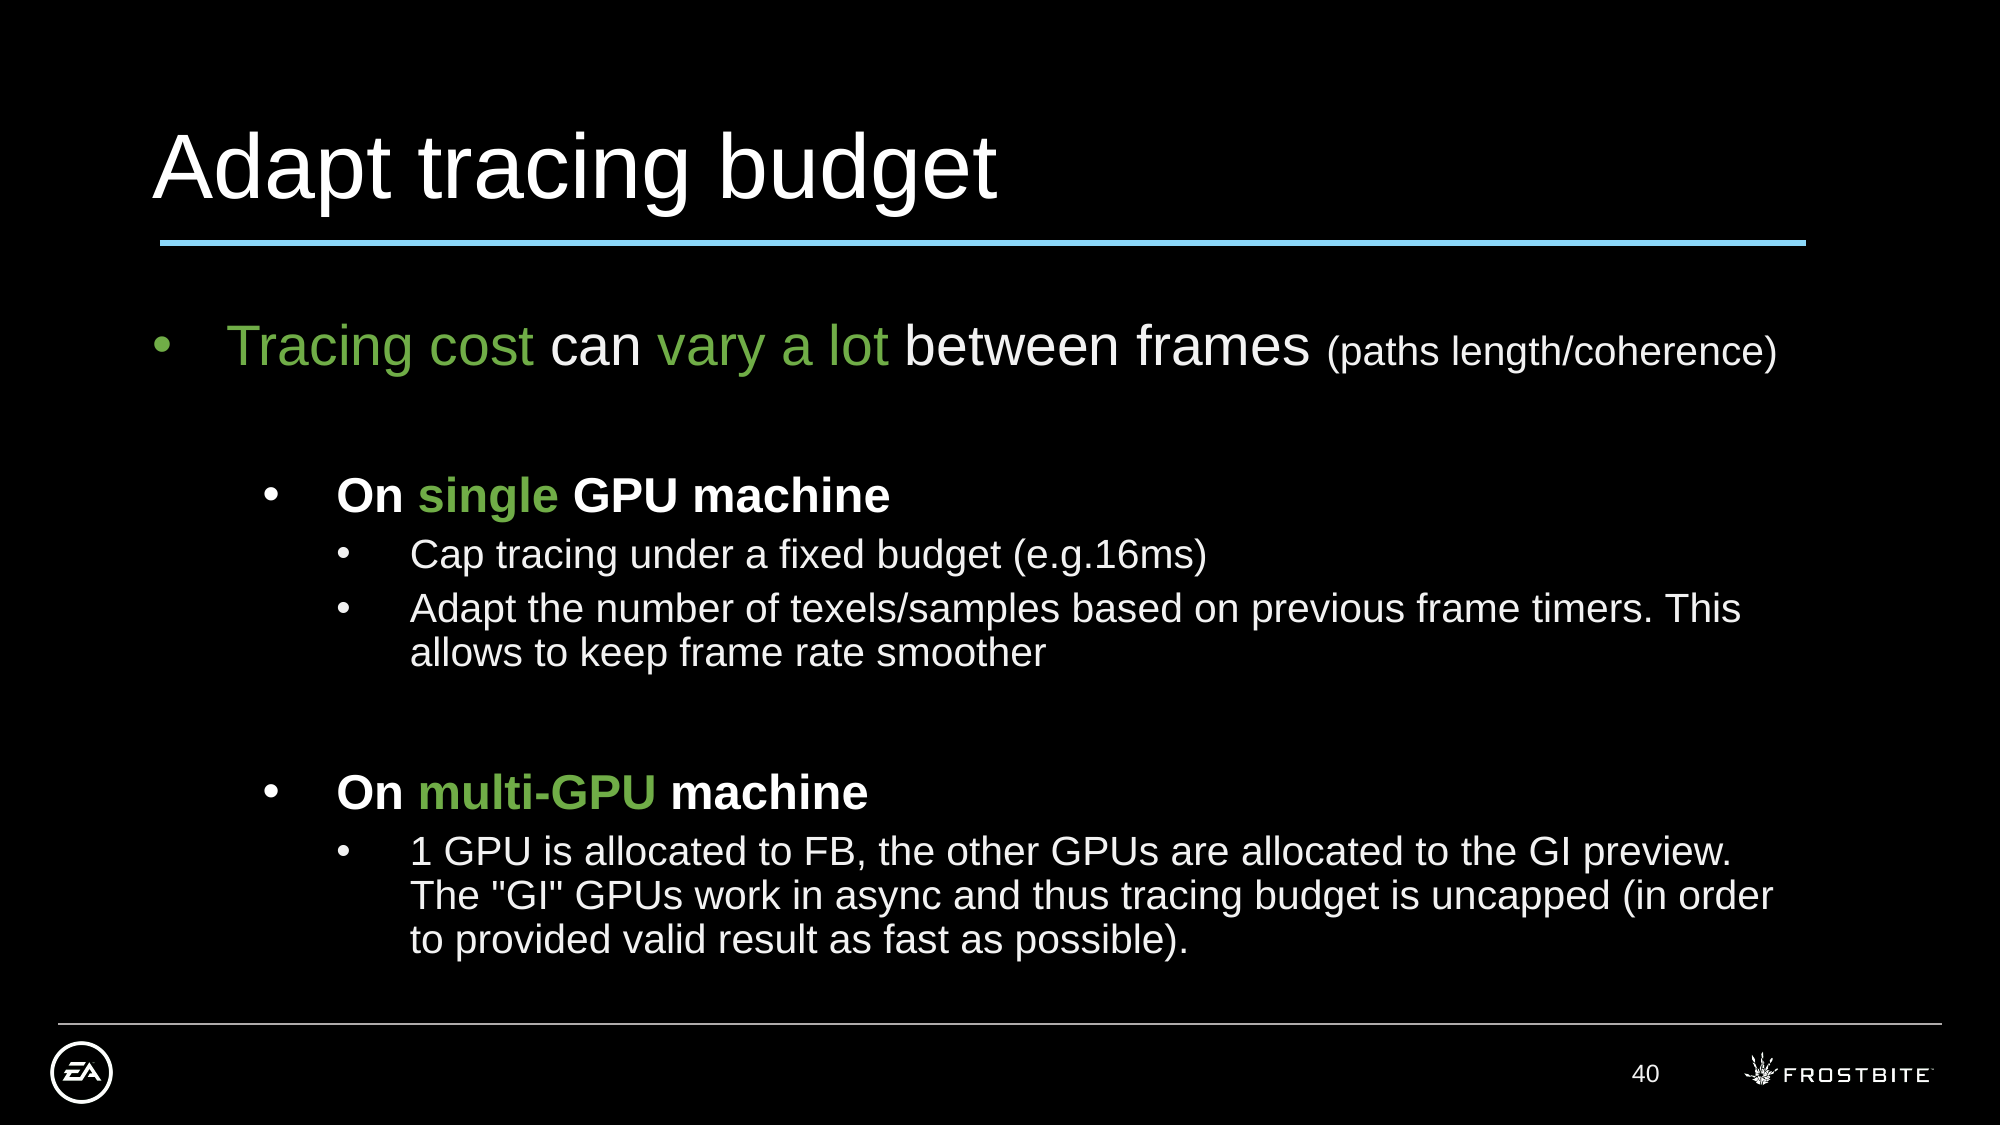

# Adapt tracing budget
Tracing cost can vary a lot between frames (paths length/coherence)

On single GPU machine
Cap tracing under a fixed budget (e.g.16ms)
Adapt the number of texels/samples based on previous frame timers. This allows to keep frame rate smoother

On multi-GPU machine
1 GPU is allocated to FB, the other GPUs are allocated to the GI preview. The "GI" GPUs work in async and thus tracing budget is uncapped (in order to provided valid result as fast as possible).
40